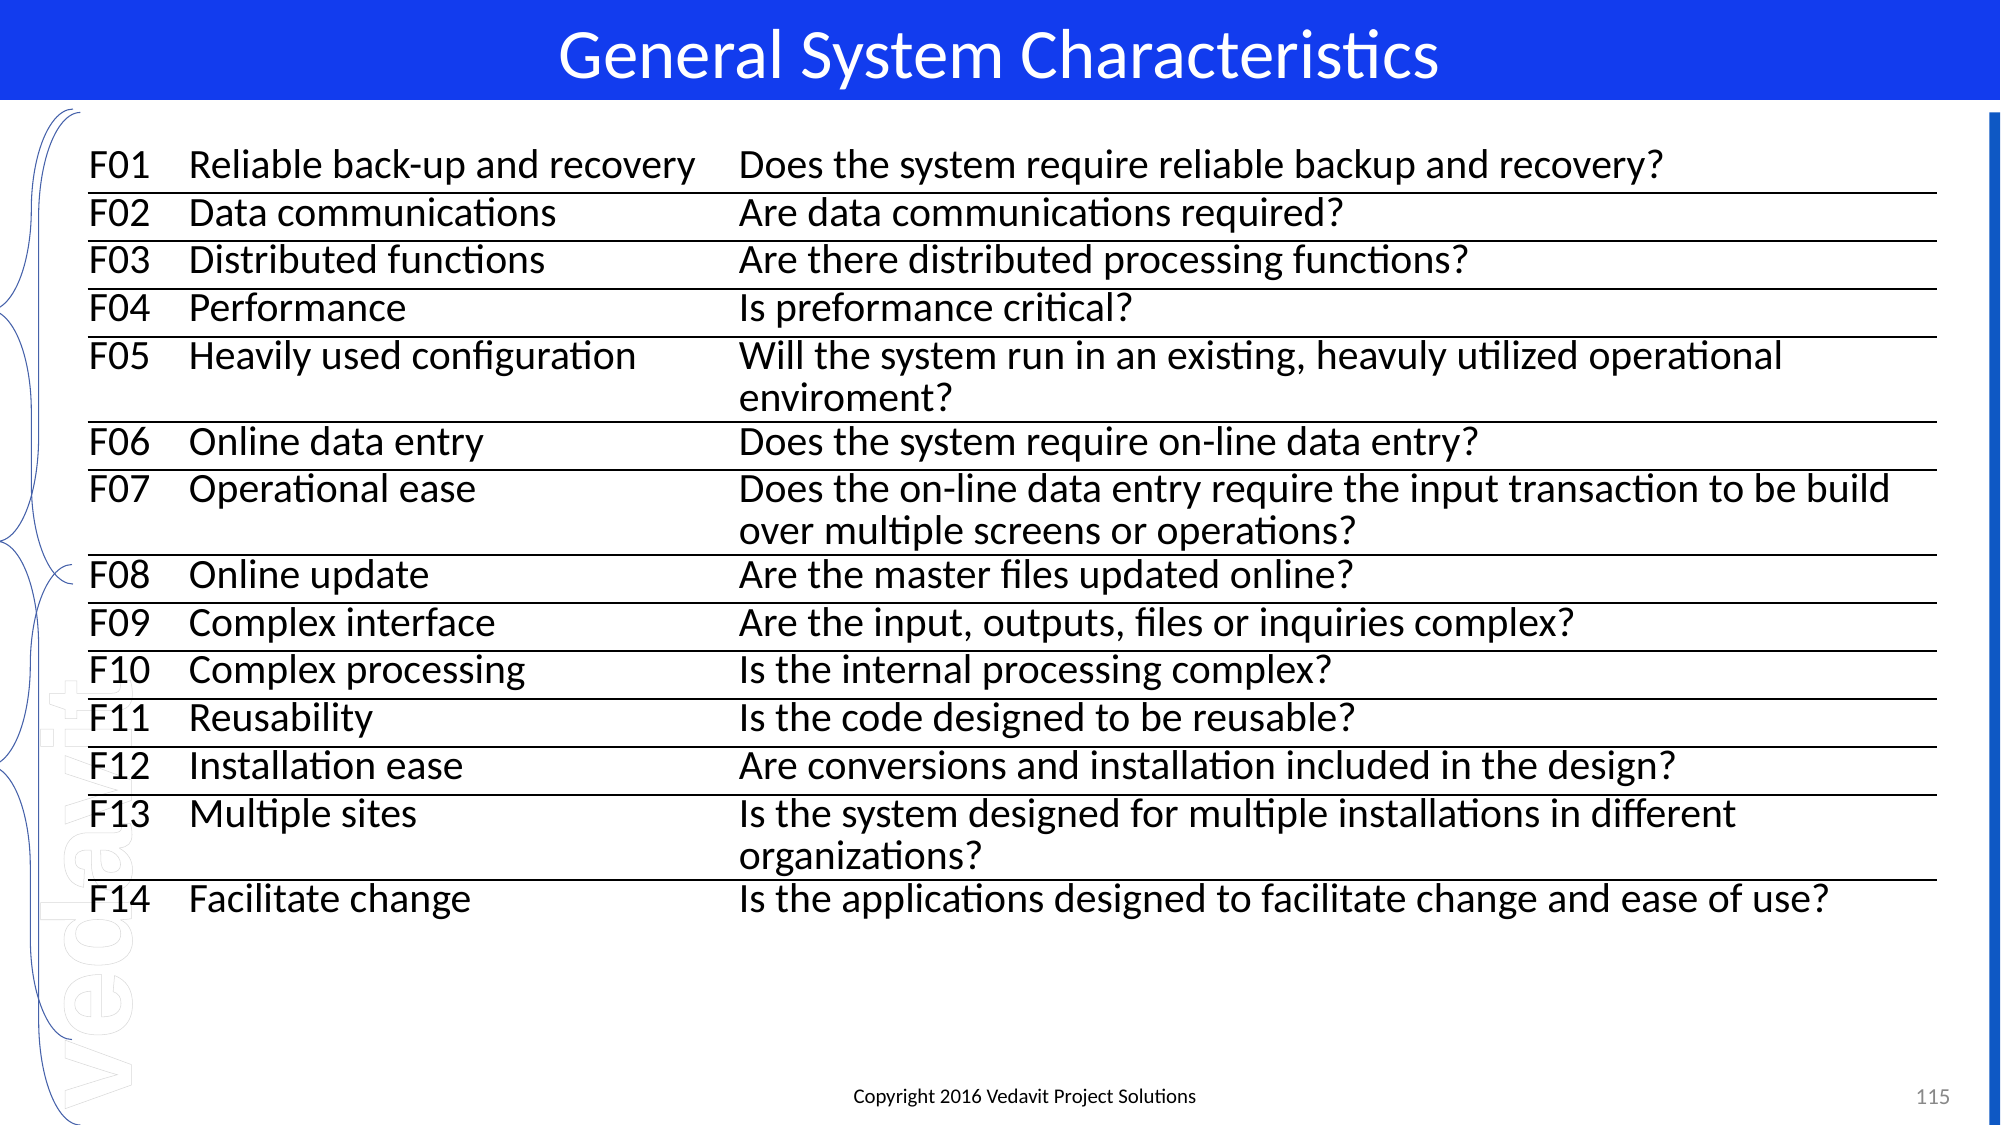

# General System Characteristics

| F01 | Reliable back-up and recovery | Does the system require reliable backup and recovery? |
| --- | --- | --- |
| F02 | Data communications | Are data communications required? |
| F03 | Distributed functions | Are there distributed processing functions? |
| F04 | Performance | Is preformance critical? |
| F05 | Heavily used configuration | Will the system run in an existing, heavuly utilized operational enviroment? |
| F06 | Online data entry | Does the system require on-line data entry? |
| F07 | Operational ease | Does the on-line data entry require the input transaction to be build over multiple screens or operations? |
| F08 | Online update | Are the master files updated online? |
| F09 | Complex interface | Are the input, outputs, files or inquiries complex? |
| F10 | Complex processing | Is the internal processing complex? |
| F11 | Reusability | Is the code designed to be reusable? |
| F12 | Installation ease | Are conversions and installation included in the design? |
| F13 | Multiple sites | Is the system designed for multiple installations in different organizations? |
| F14 | Facilitate change | Is the applications designed to facilitate change and ease of use? |
115